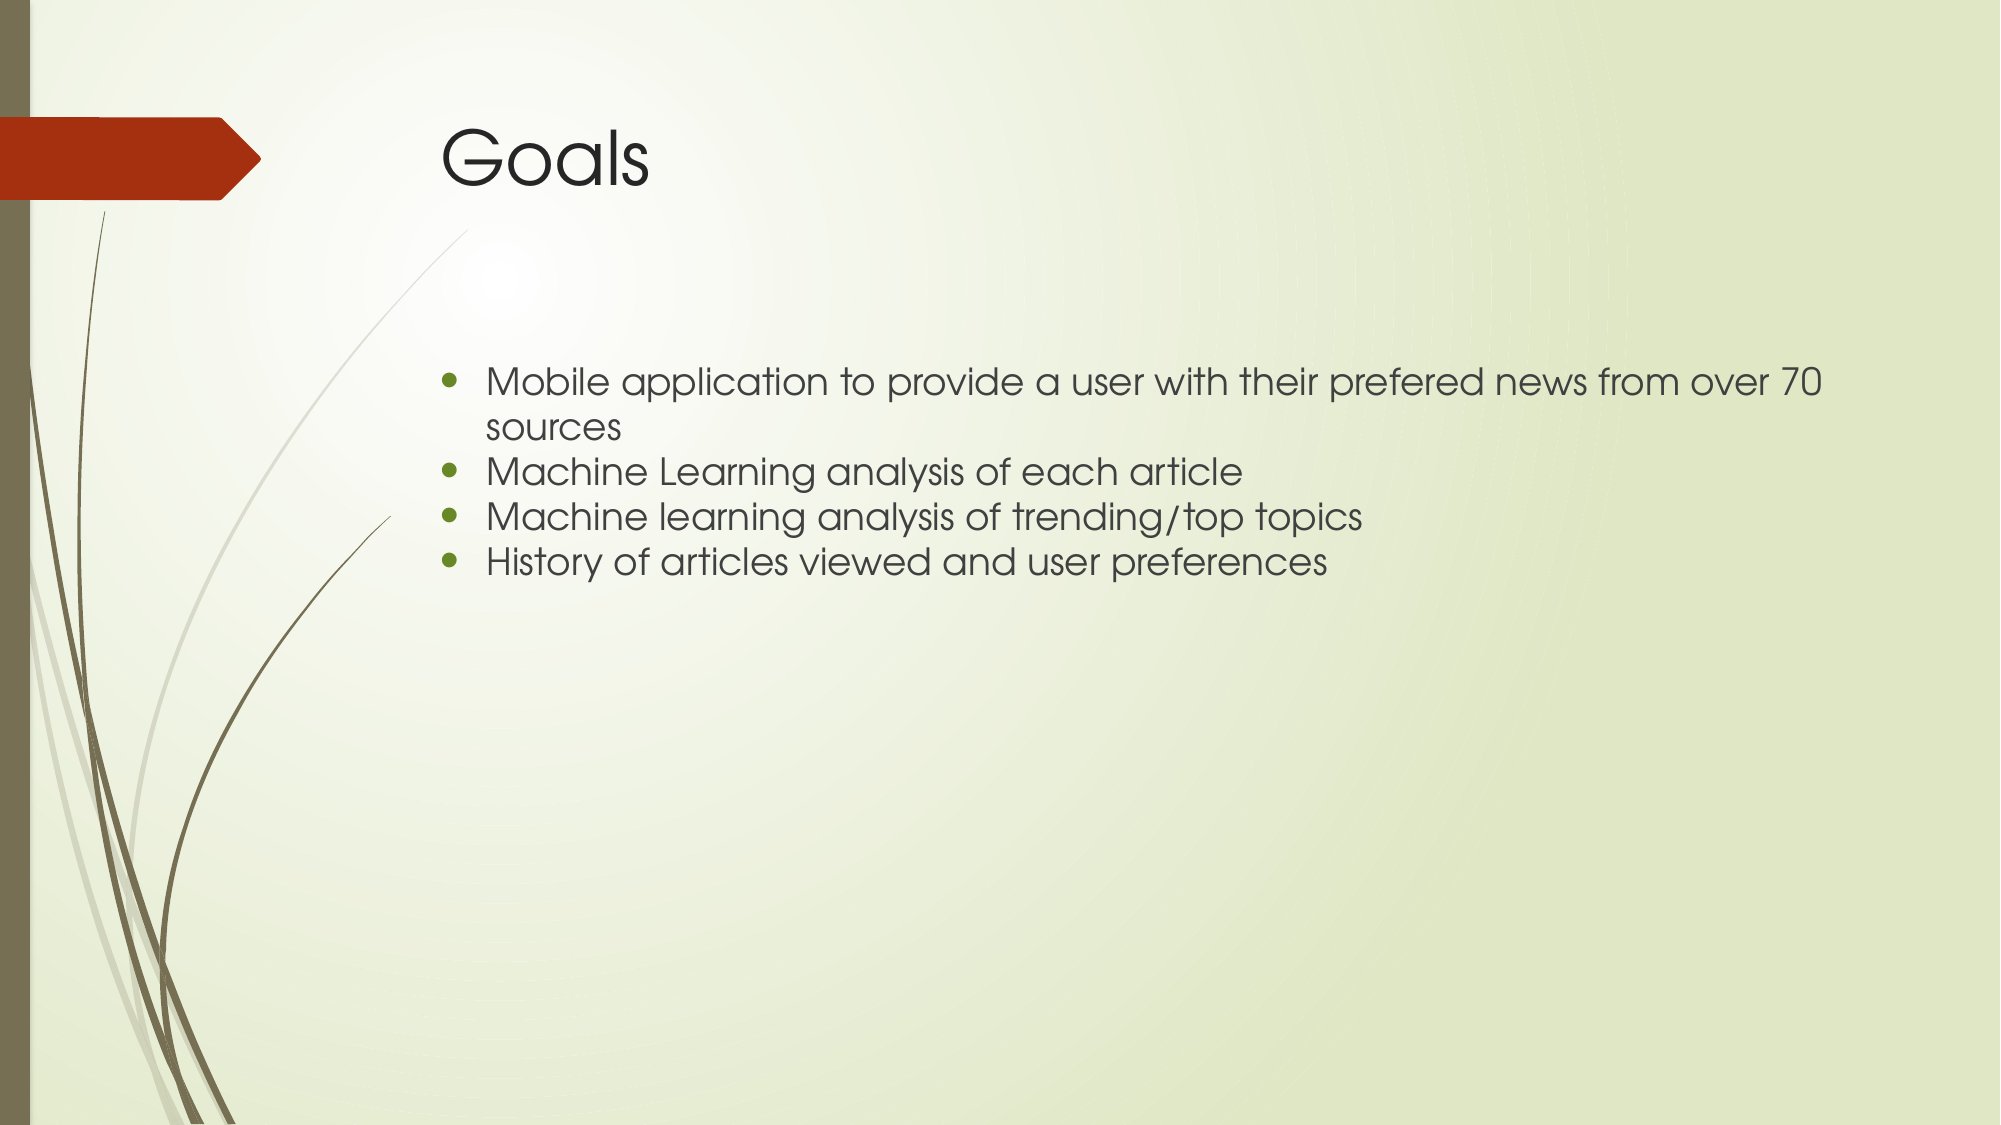

# Goals
Mobile application to provide a user with their prefered news from over 70 sources
Machine Learning analysis of each article
Machine learning analysis of trending/top topics
History of articles viewed and user preferences